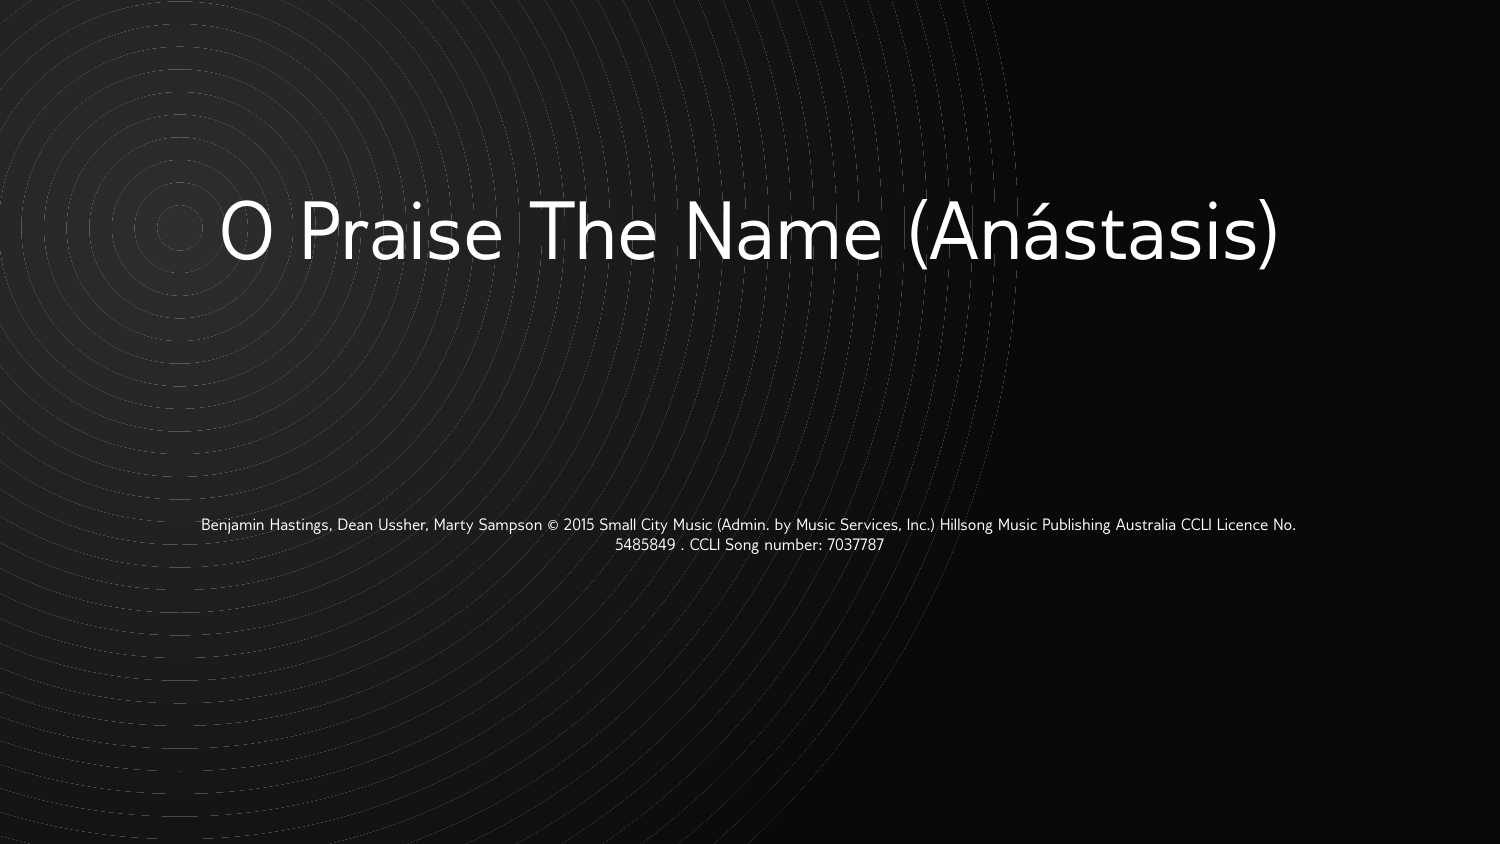

O Praise The Name (Anástasis)
Benjamin Hastings, Dean Ussher, Marty Sampson © 2015 Small City Music (Admin. by Music Services, Inc.) Hillsong Music Publishing Australia CCLI Licence No. 5485849 . CCLI Song number: 7037787